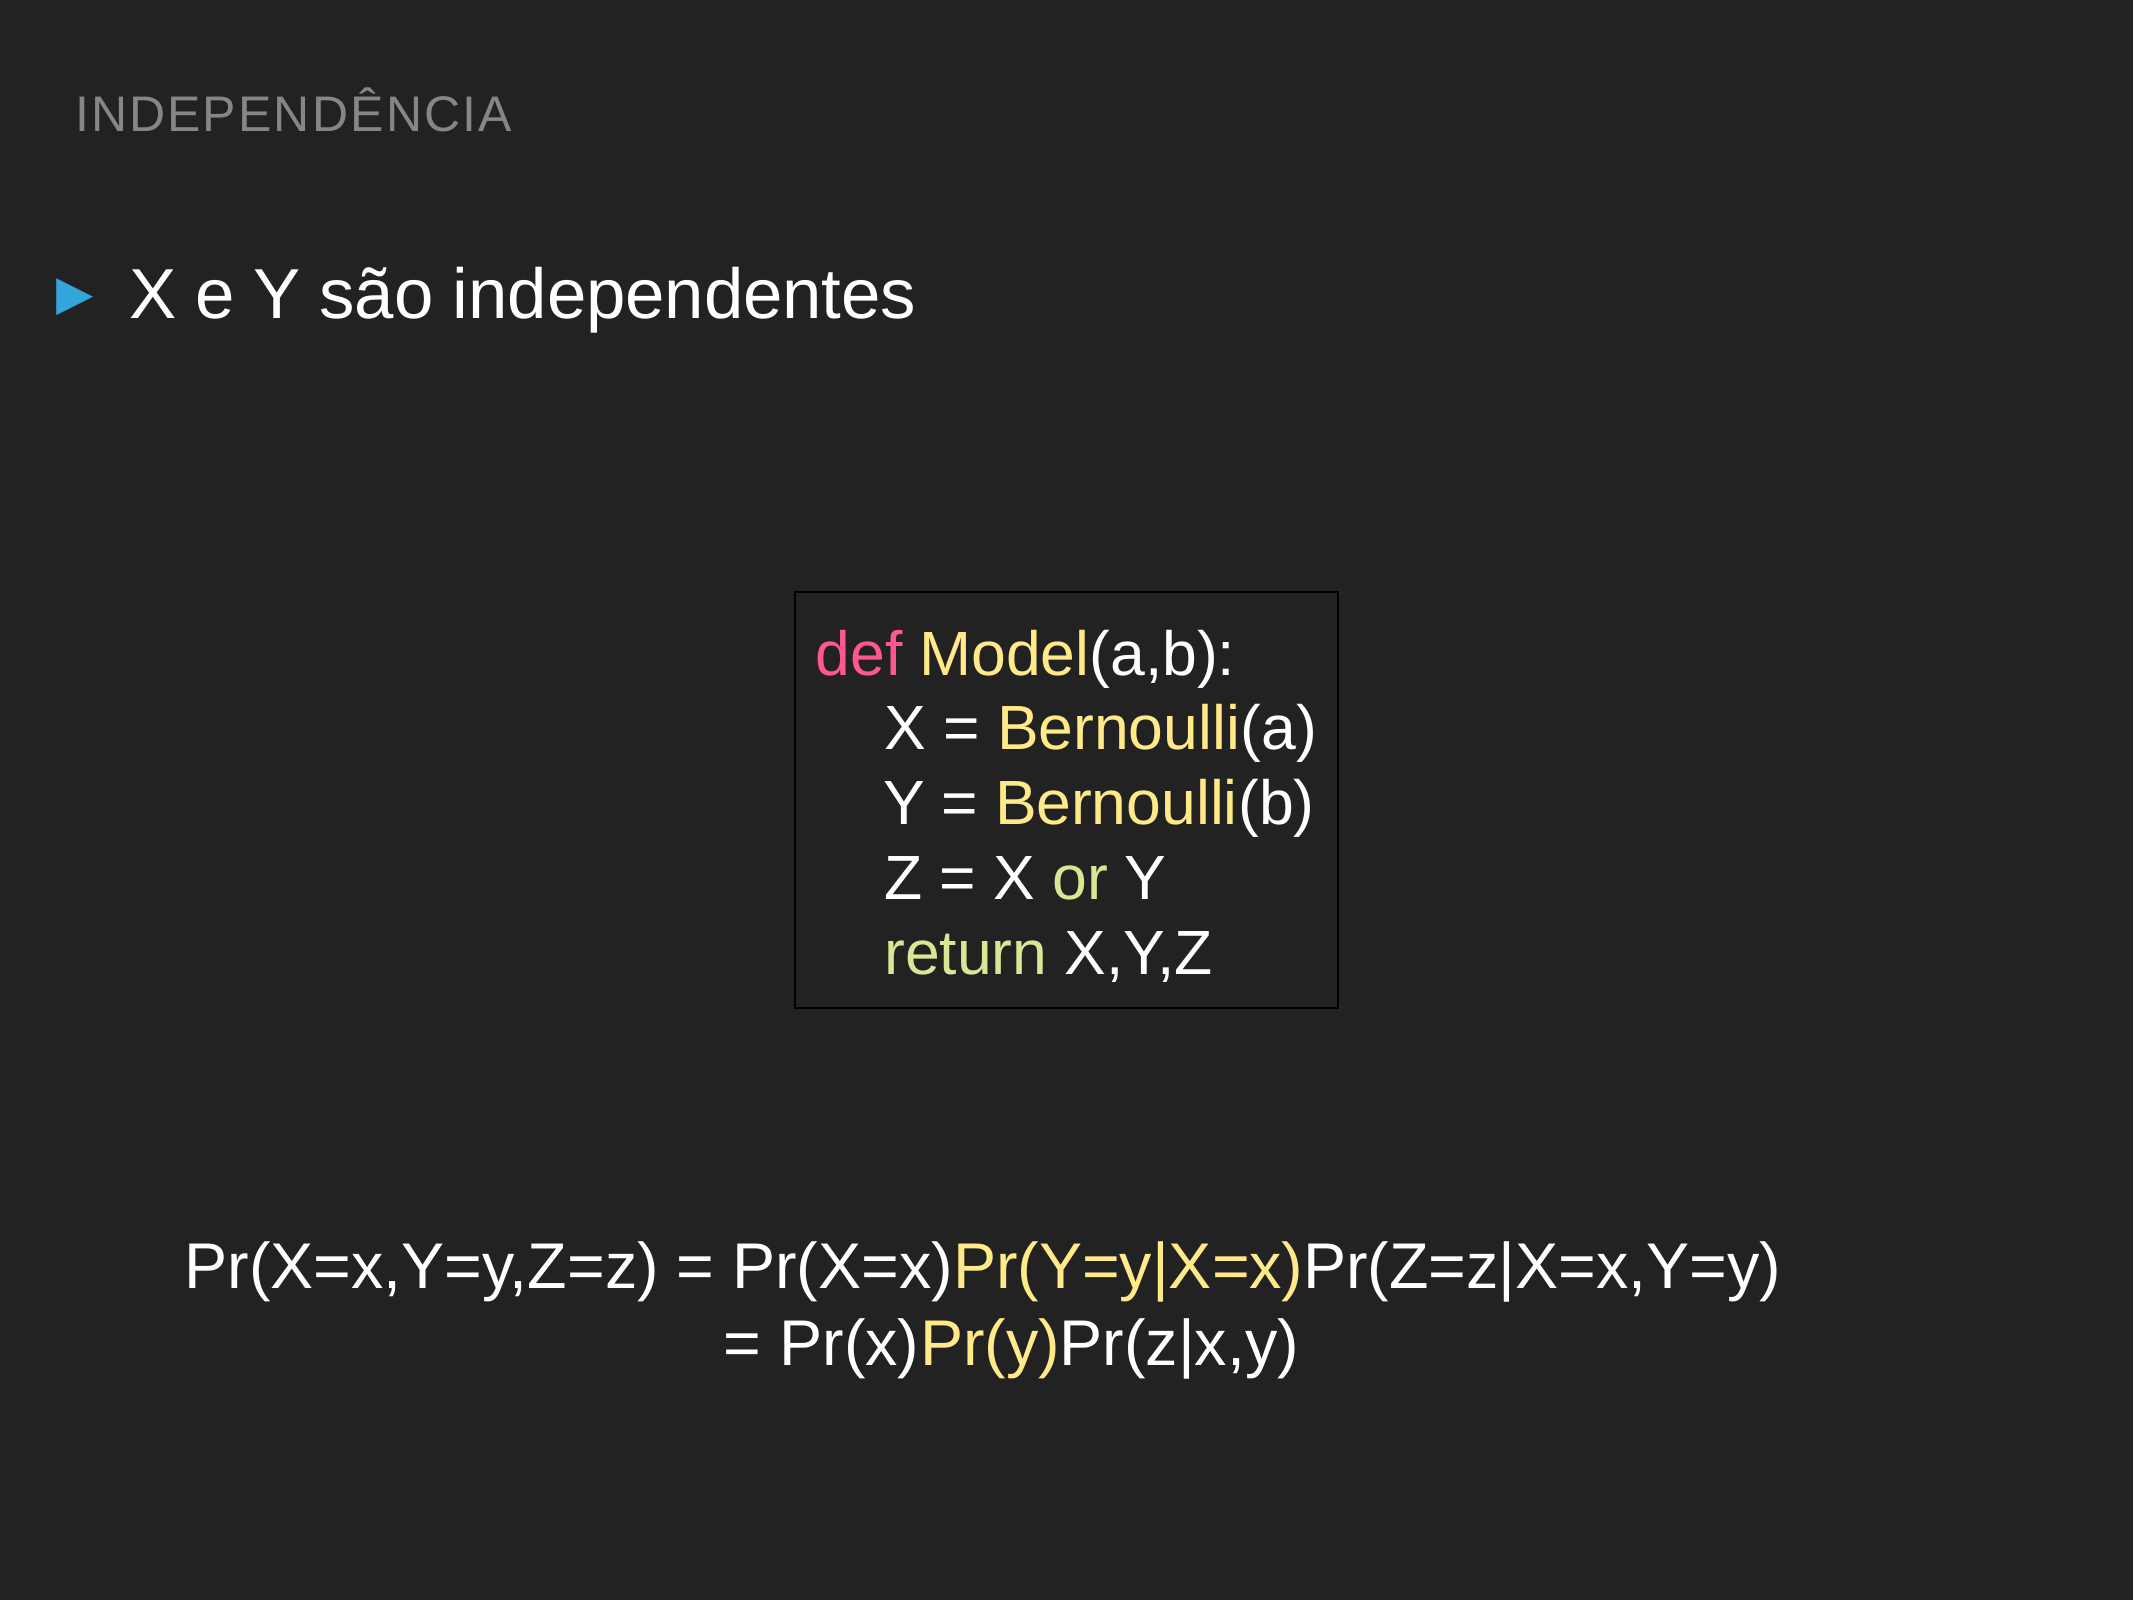

independência
X e Y são independentes
def Model(a,b):
    X = Bernoulli(a)
    Y = Bernoulli(b)
    Z = X or Y
    return X,Y,Z
Pr(X=x,Y=y,Z=z) = Pr(X=x)Pr(Y=y|X=x)Pr(Z=z|X=x,Y=y)
                              = Pr(x)Pr(y)Pr(z|x,y)